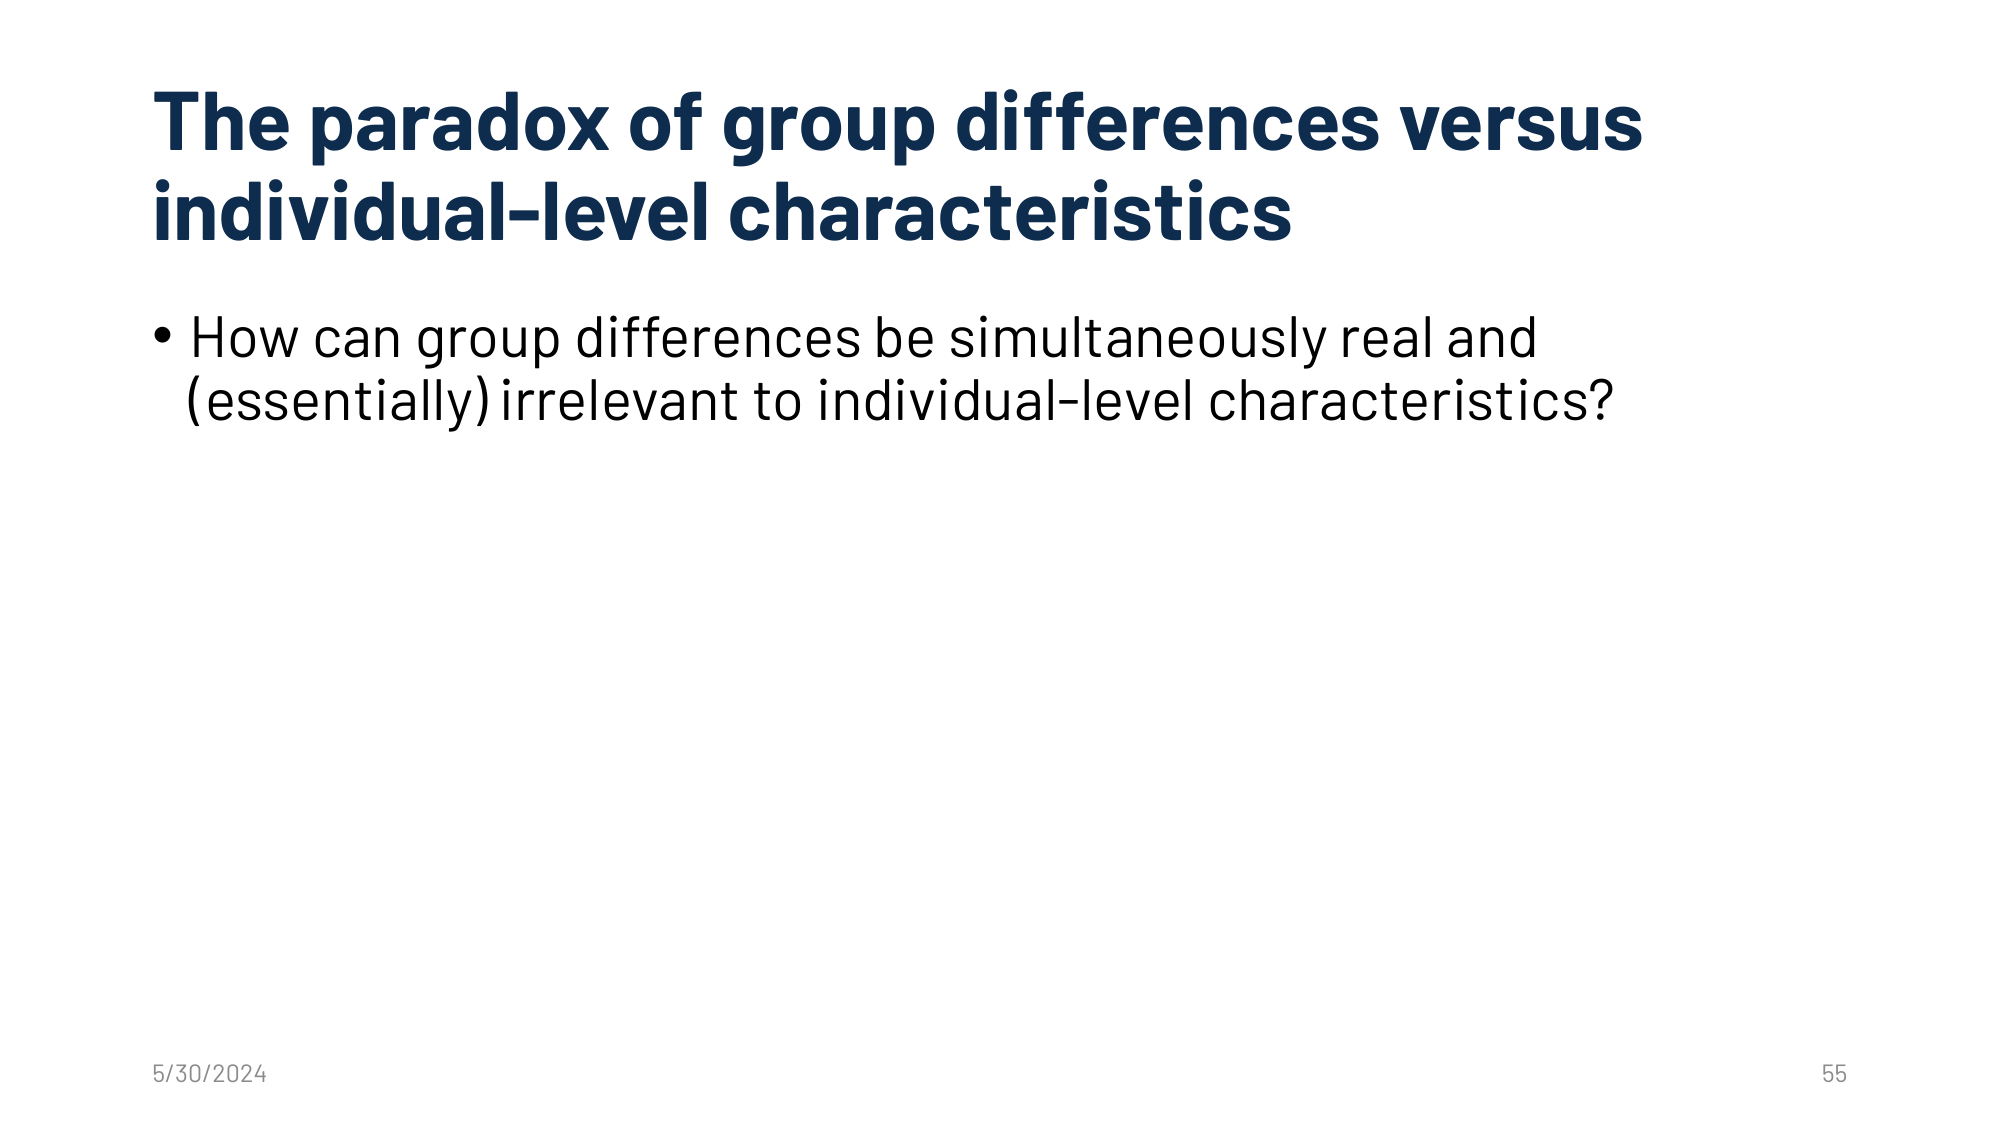

# The paradox of group differences versus individual-level characteristics
How can group differences be simultaneously real and (essentially) irrelevant to individual-level characteristics?
5/30/2024
55